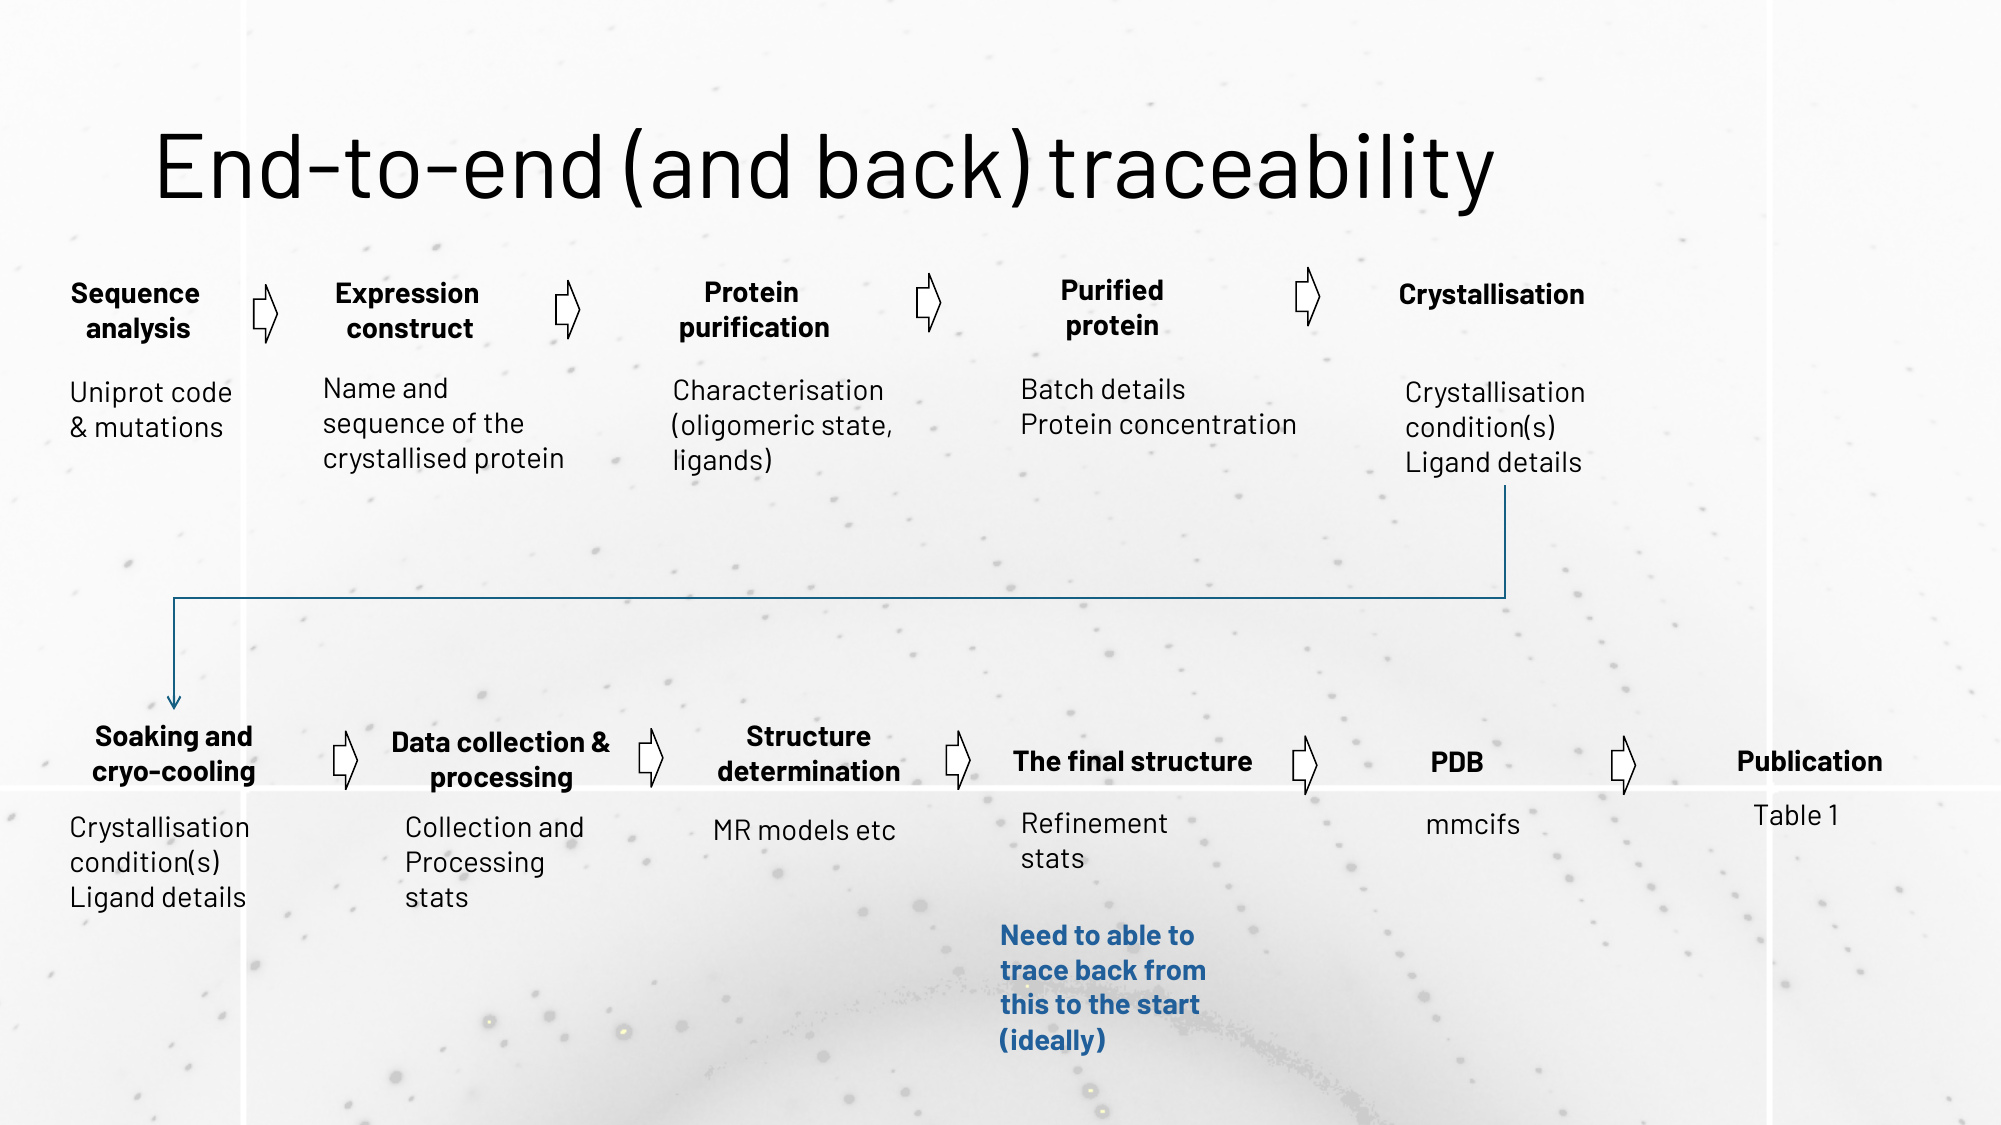

# End-to-end (and back) traceability
Purified protein
Protein
purification
Sequence
analysis
Expression
 construct

Crystallisation

Name and sequence of the crystallised protein
Batch details
Protein concentration
Characterisation (oligomeric state, ligands)
Uniprot code & mutations
Crystallisation condition(s)
Ligand details
Soaking and cryo-cooling
Structure determination
Data collection & processing

Publication
The final structure

PDB
Table 1
Refinement stats
mmcifs
Crystallisation condition(s)
Ligand details
Collection and Processing stats
MR models etc
Need to able to trace back from this to the start
(ideally)